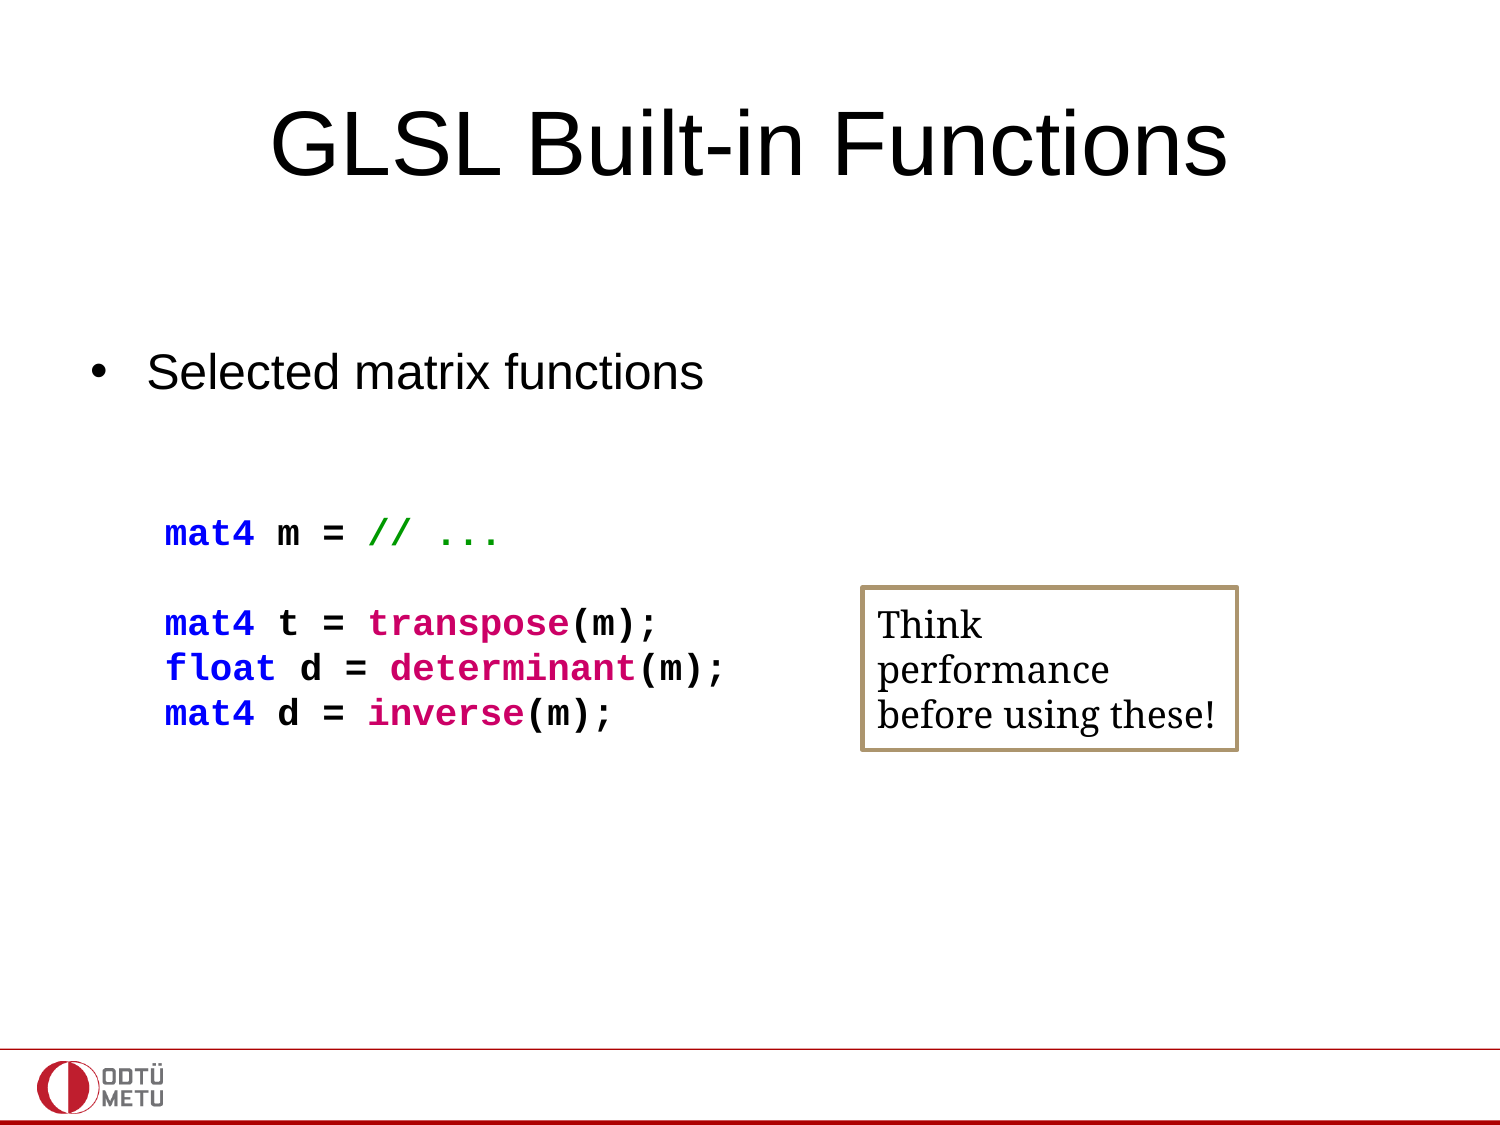

# GLSL Built-in Functions

Selected matrix functions

mat4 m = // ...

mat4 t = transpose(m);
float d = determinant(m);
mat4 d = inverse(m);

Think performance before using these!